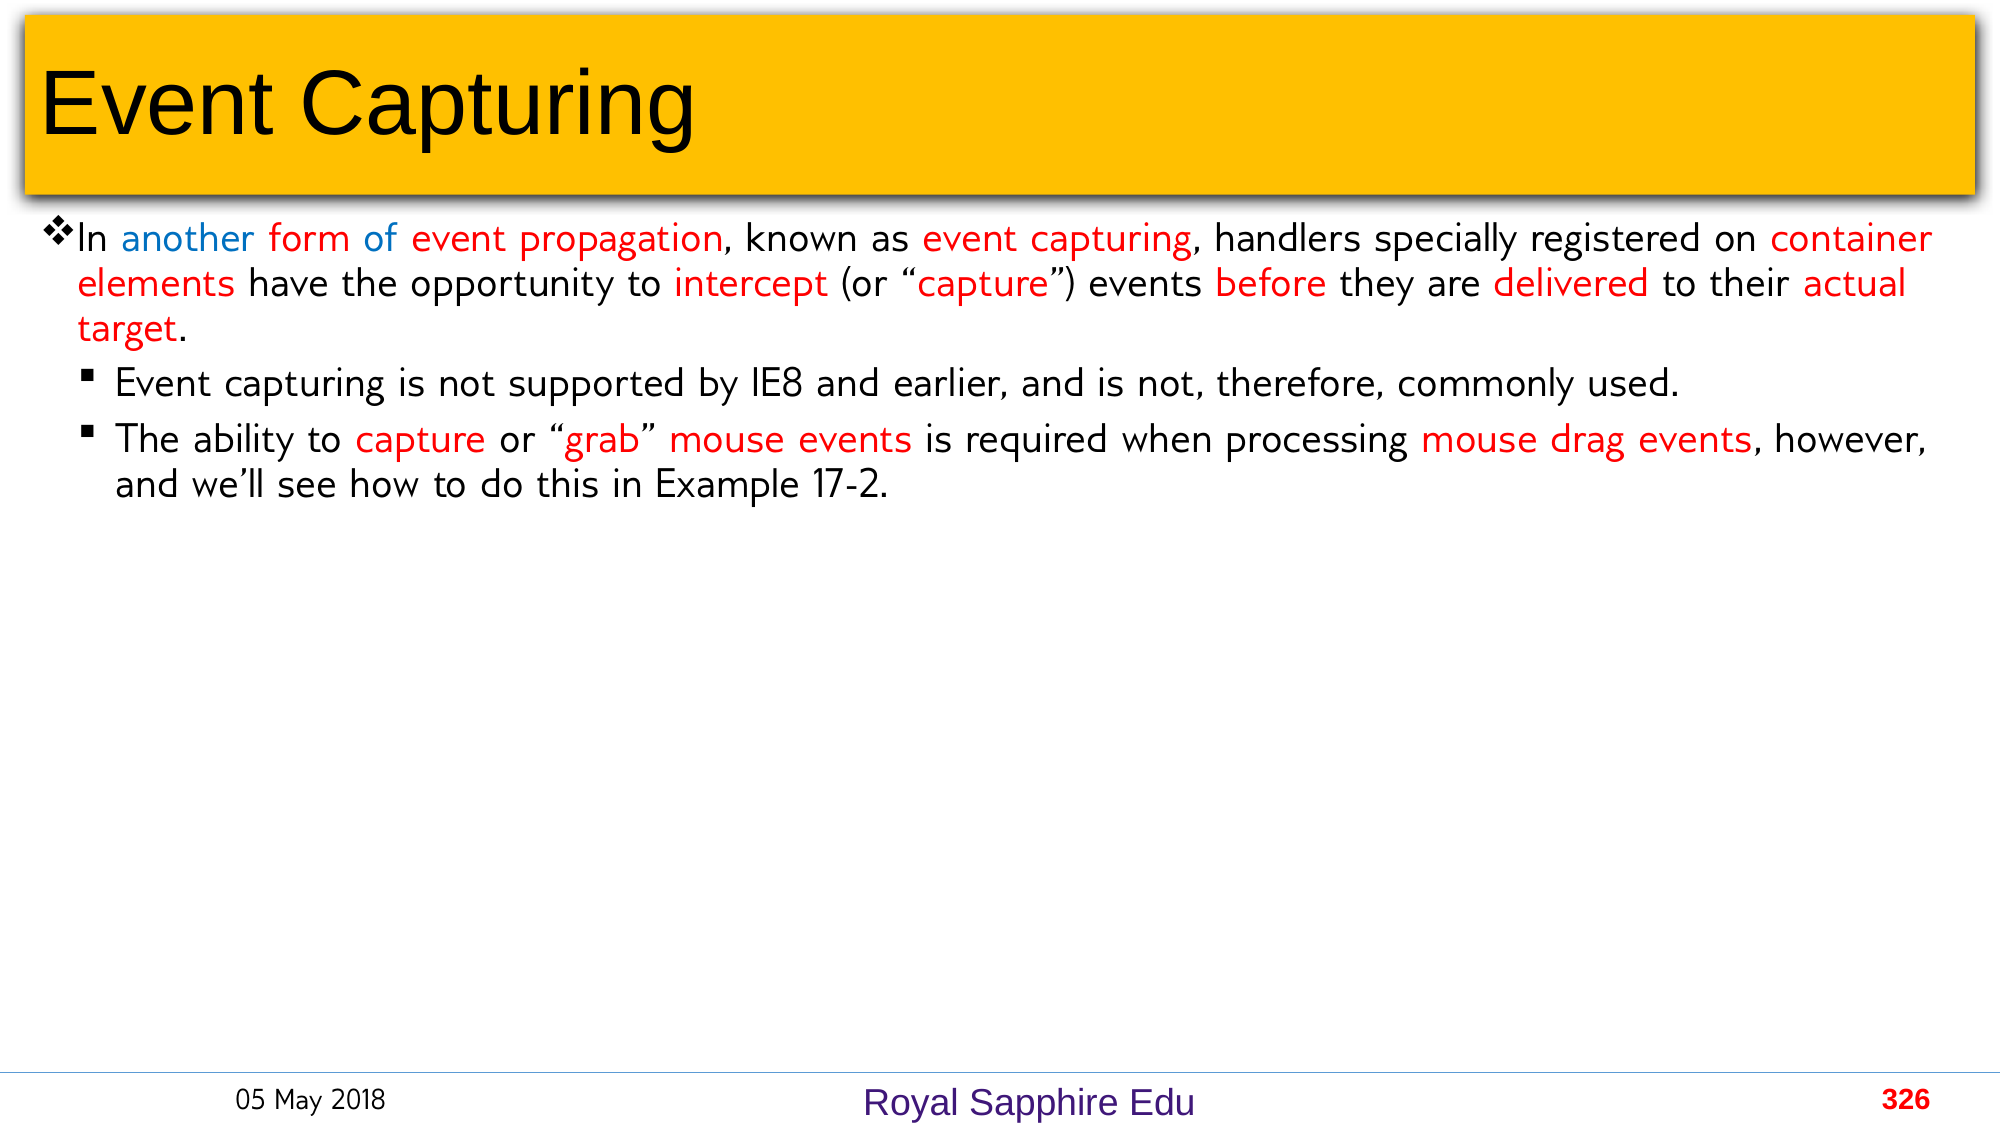

# Event Capturing
In another form of event propagation, known as event capturing, handlers specially registered on container elements have the opportunity to intercept (or “capture”) events before they are delivered to their actual target.
Event capturing is not supported by IE8 and earlier, and is not, therefore, commonly used.
The ability to capture or “grab” mouse events is required when processing mouse drag events, however, and we’ll see how to do this in Example 17-2.
05 May 2018
326